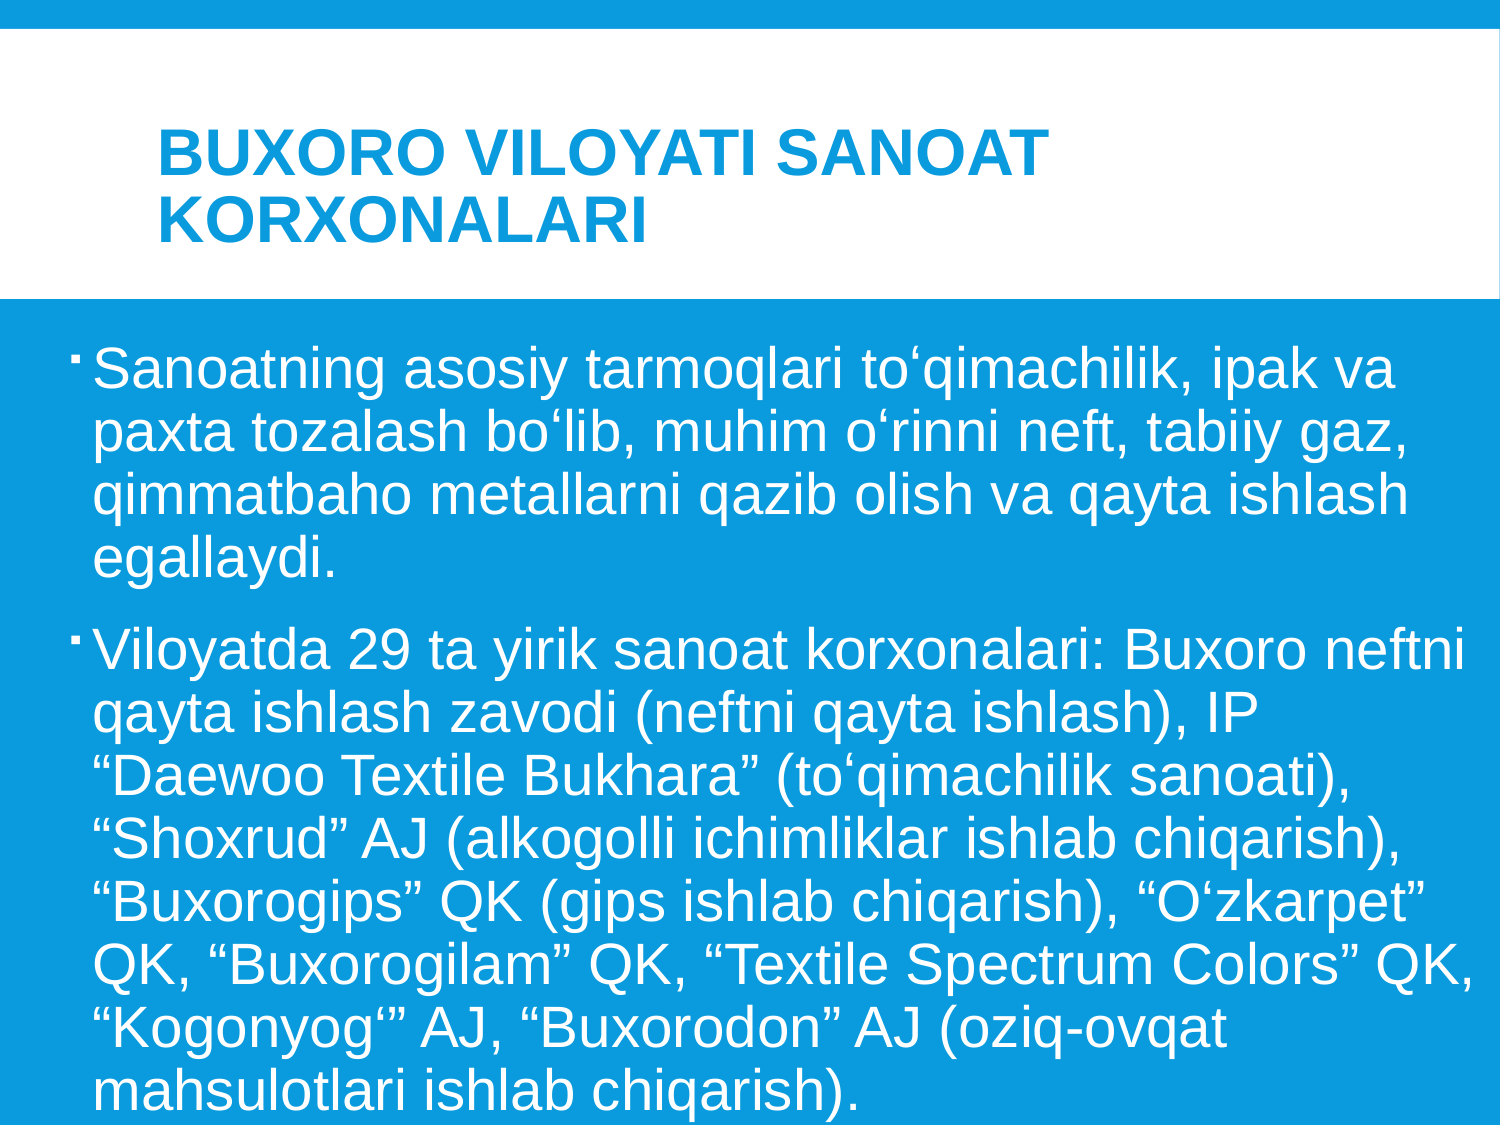

# Buxoro viloyati sanoat korxonalari

Sanoatning asosiy tarmoqlari toʻqimachilik, ipak va paxta tozalash boʻlib, muhim oʻrinni neft, tabiiy gaz, qimmatbaho metallarni qazib olish va qayta ishlash egallaydi.
Viloyatda 29 ta yirik sanoat korxonalari: Buxoro neftni qayta ishlash zavodi (neftni qayta ishlash), IP “Daewoo Textile Bukhara” (toʻqimachilik sanoati), “Shoxrud” AJ (alkogolli ichimliklar ishlab chiqarish), “Buxorogips” QK (gips ishlab chiqarish), “O‘zkarpet” QK, “Buxorogilam” QK, “Textile Spectrum Colors” QK, “Kogonyog‘” AJ, “Buxorodon” AJ (oziq-ovqat mahsulotlari ishlab chiqarish).